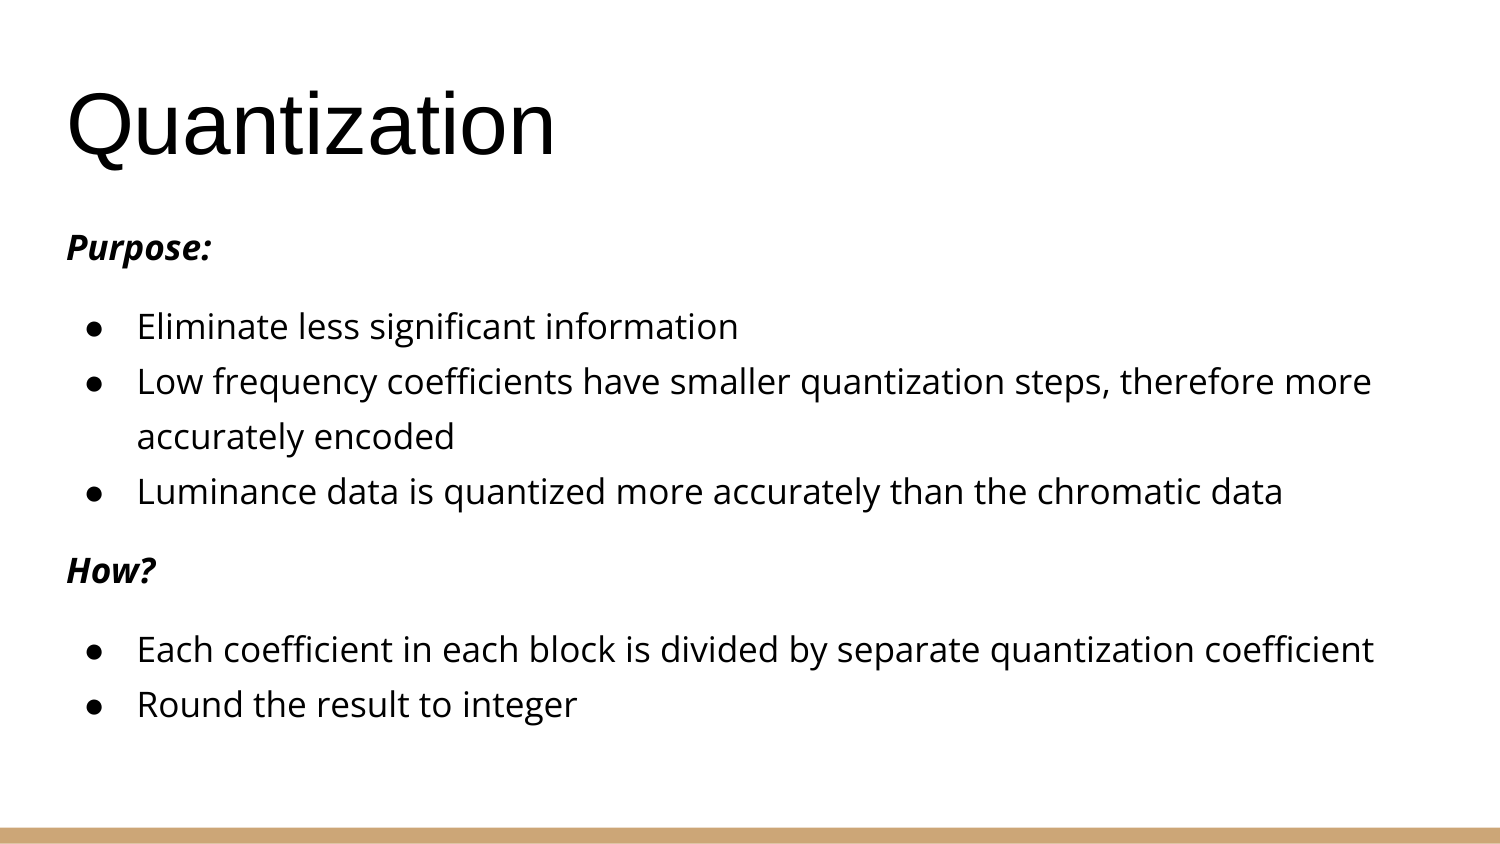

# Quantization
Purpose:
Eliminate less significant information
Low frequency coefficients have smaller quantization steps, therefore more accurately encoded
Luminance data is quantized more accurately than the chromatic data
How?
Each coefficient in each block is divided by separate quantization coefficient
Round the result to integer